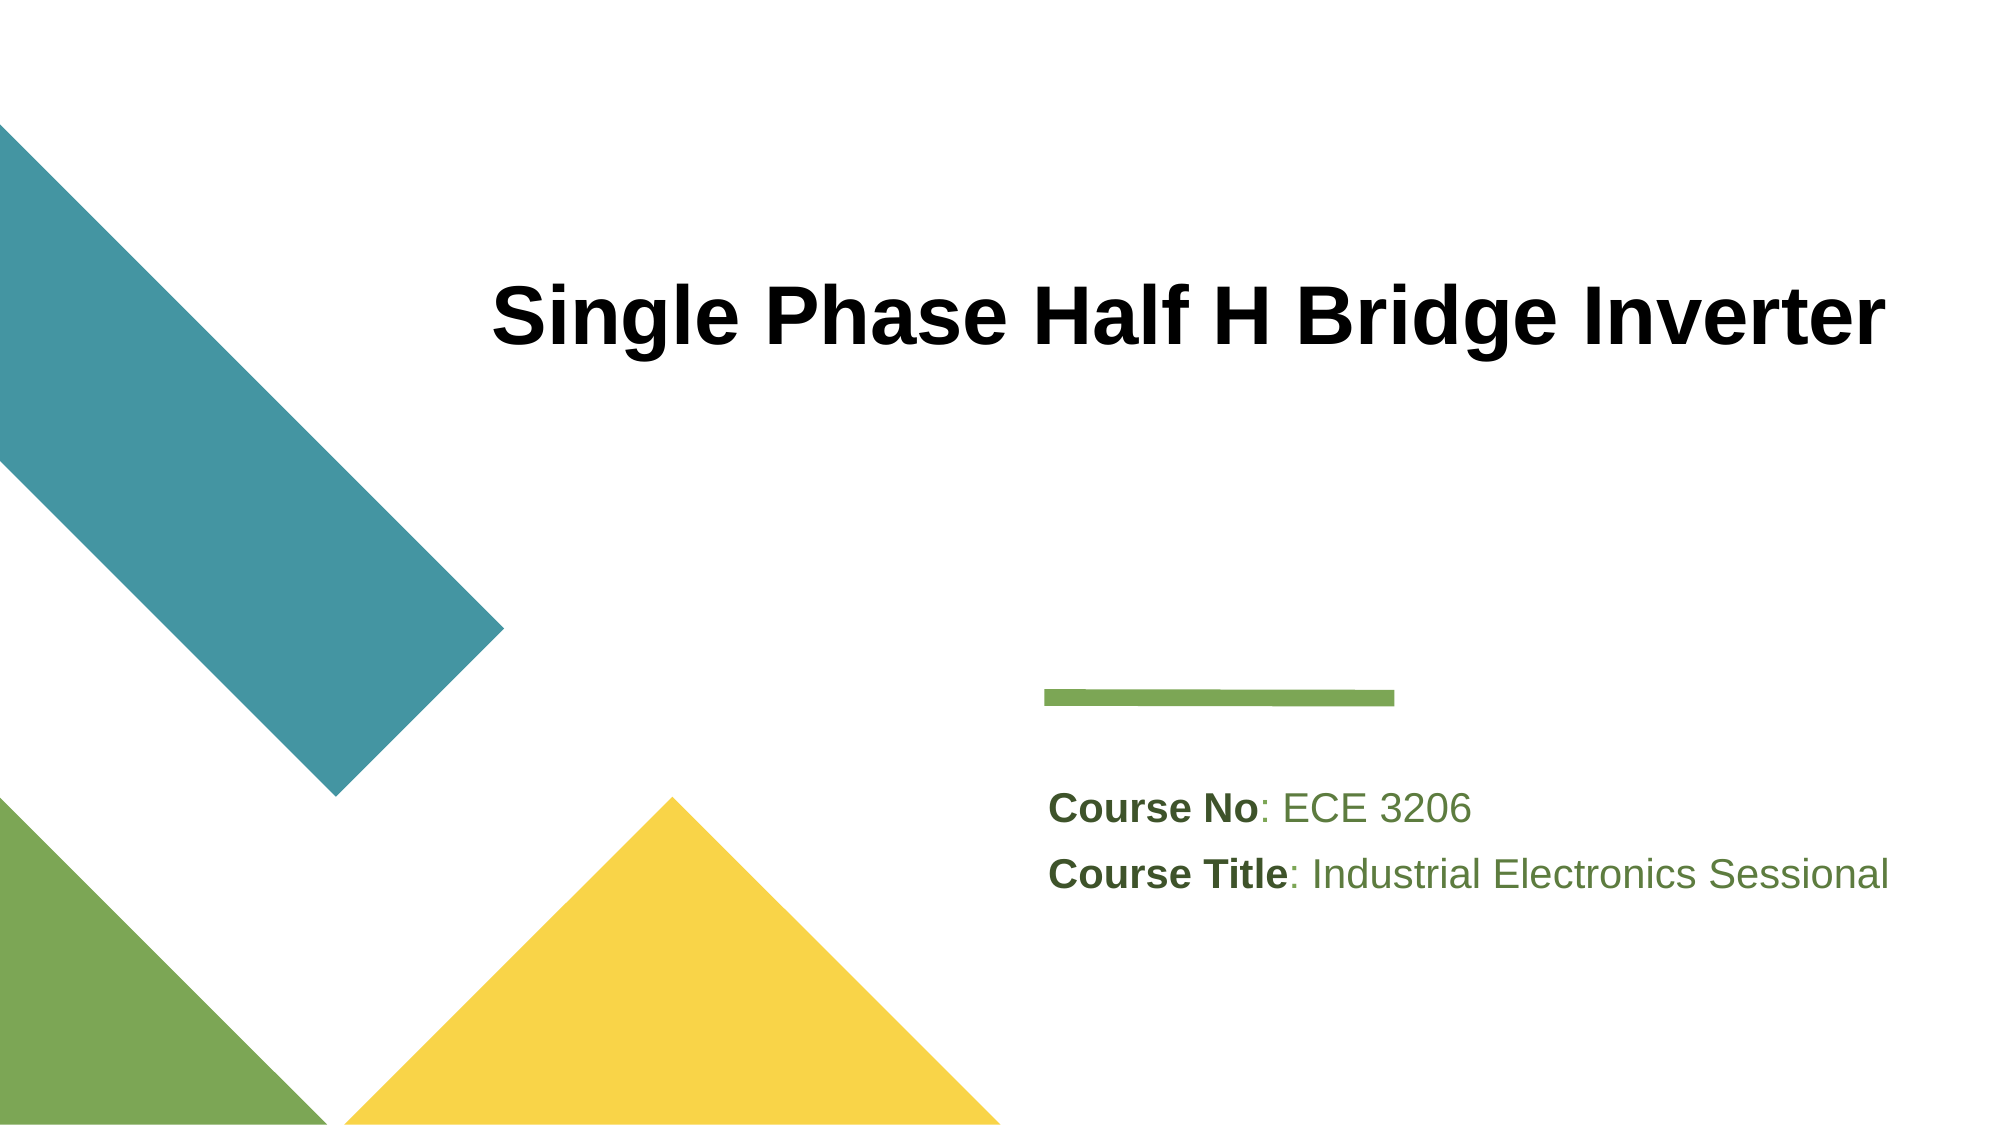

# Single Phase Half H Bridge Inverter
 Course No: ECE 3206
 Course Title: Industrial Electronics Sessional